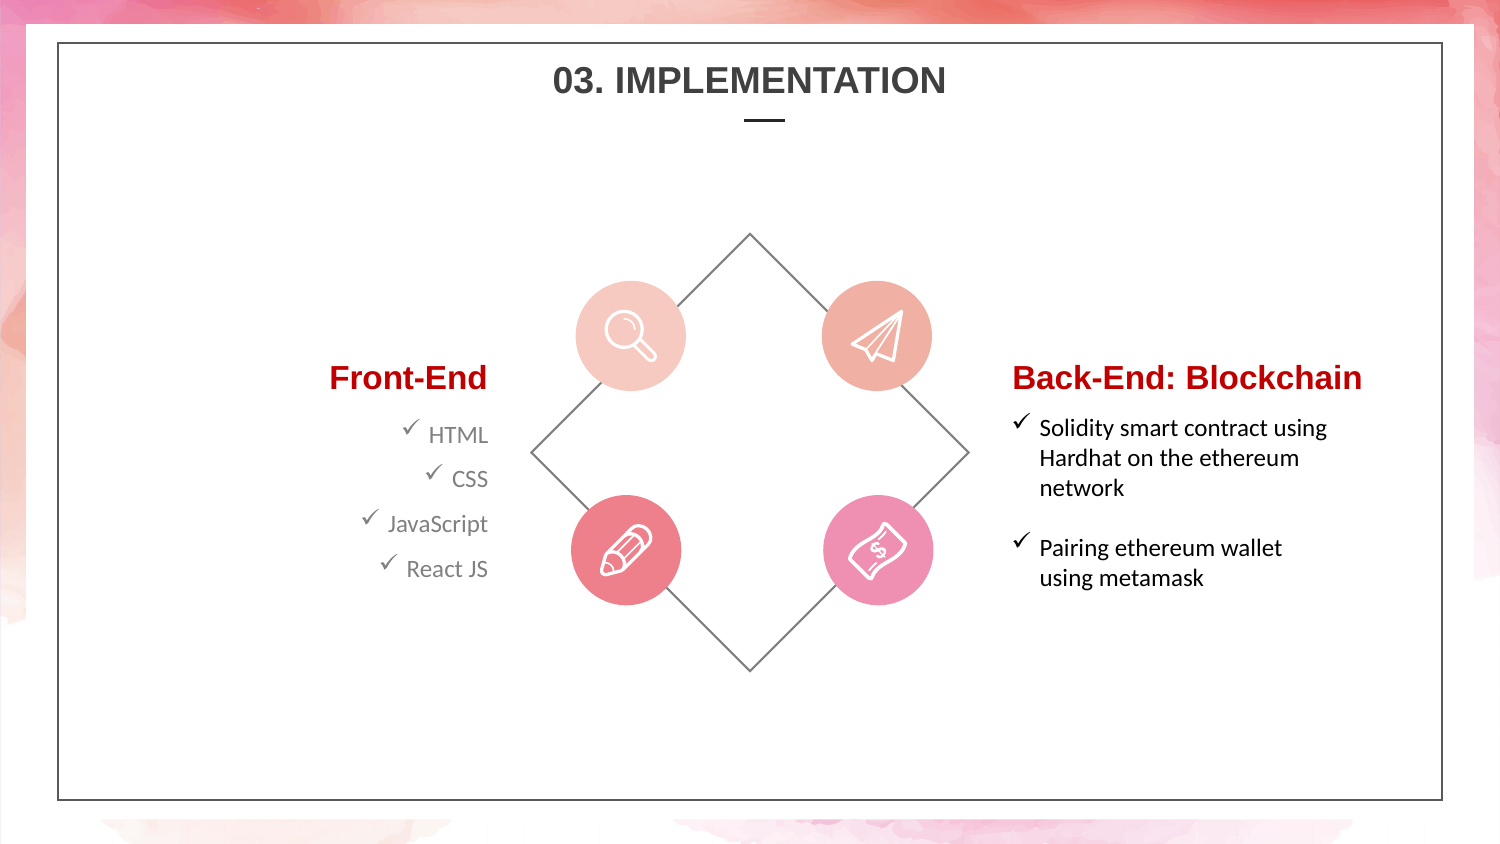

03. IMPLEMENTATION

Front-End
Back-End: Blockchain
HTML
CSS
JavaScript
React JS
Solidity smart contract using Hardhat on the ethereum network

Pairing ethereum wallet using metamask